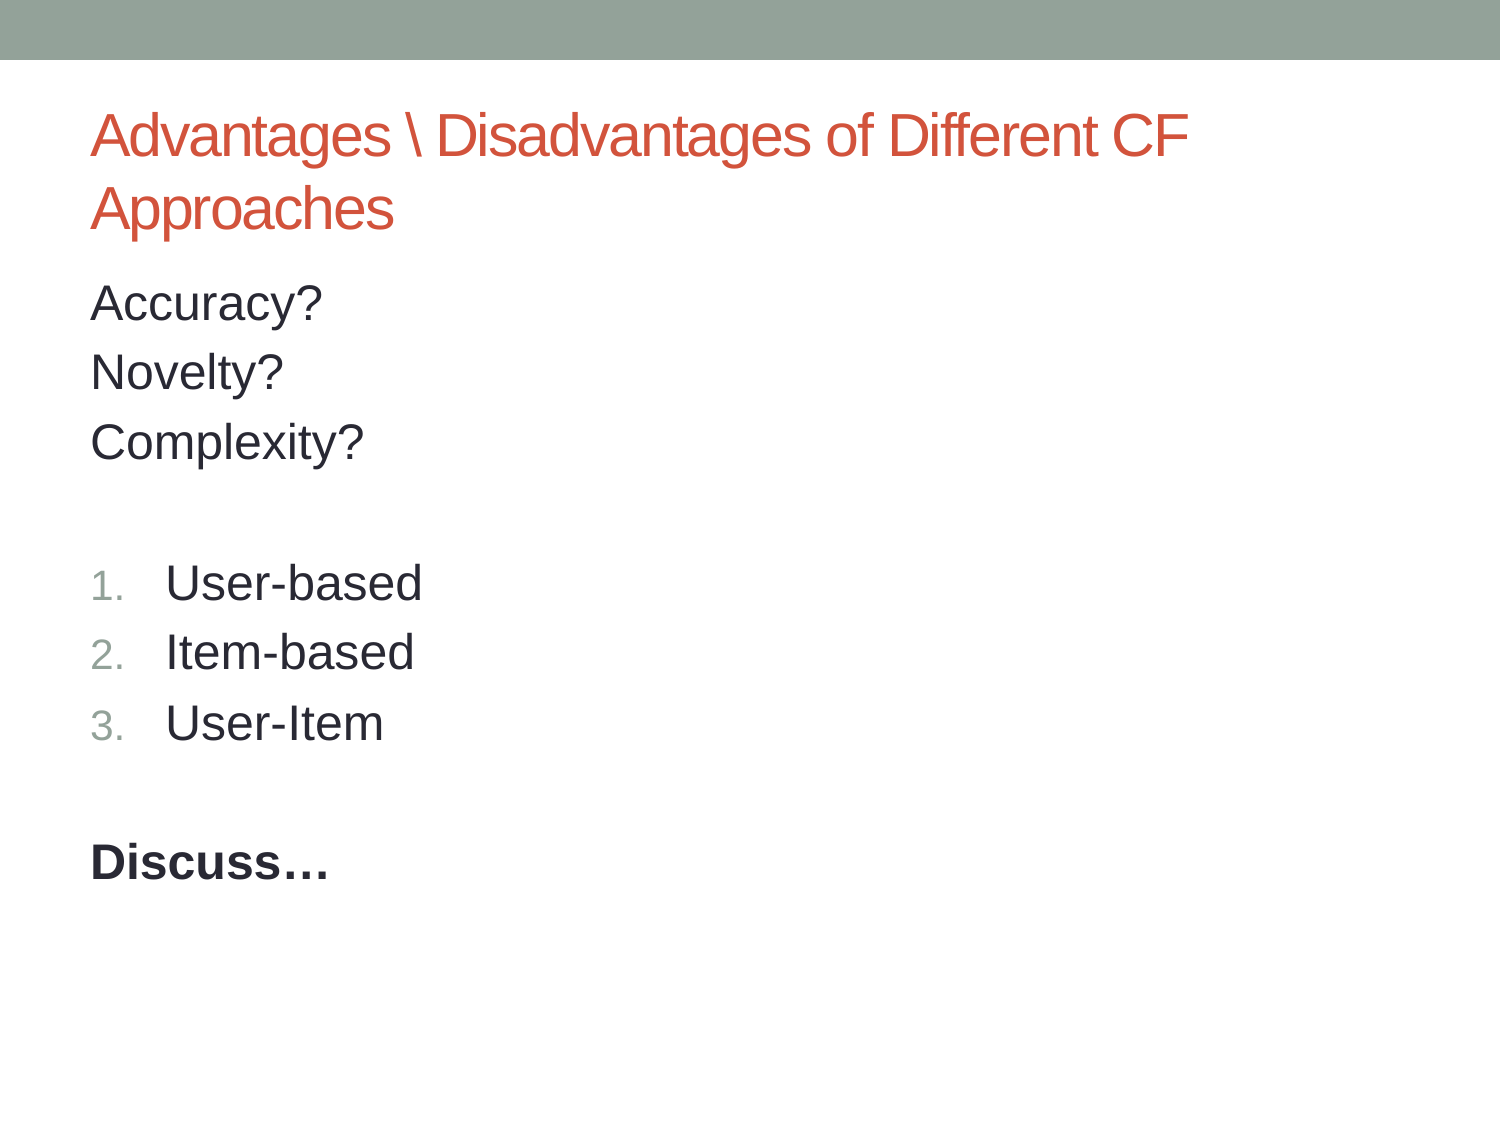

# Advantages \ Disadvantages of Different CF Approaches
Accuracy?
Novelty?
Complexity?

User-based
Item-based
User-Item

Discuss…